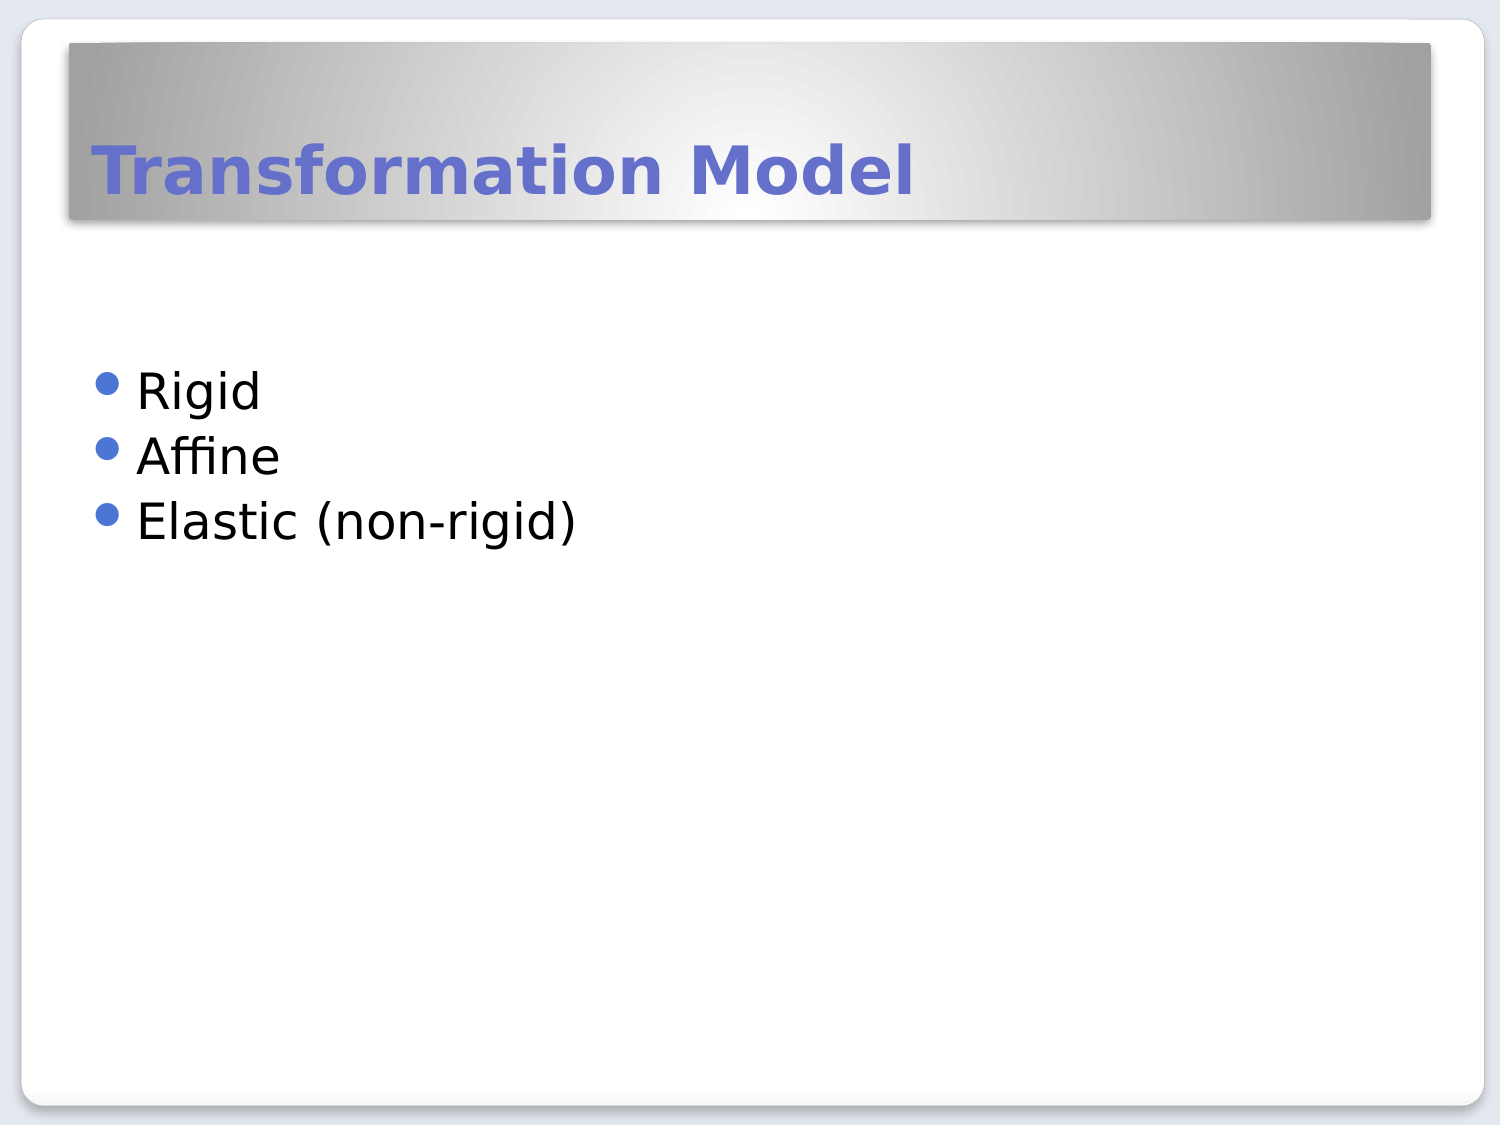

# Transformation Model

Rigid
Affine
Elastic (non-rigid)